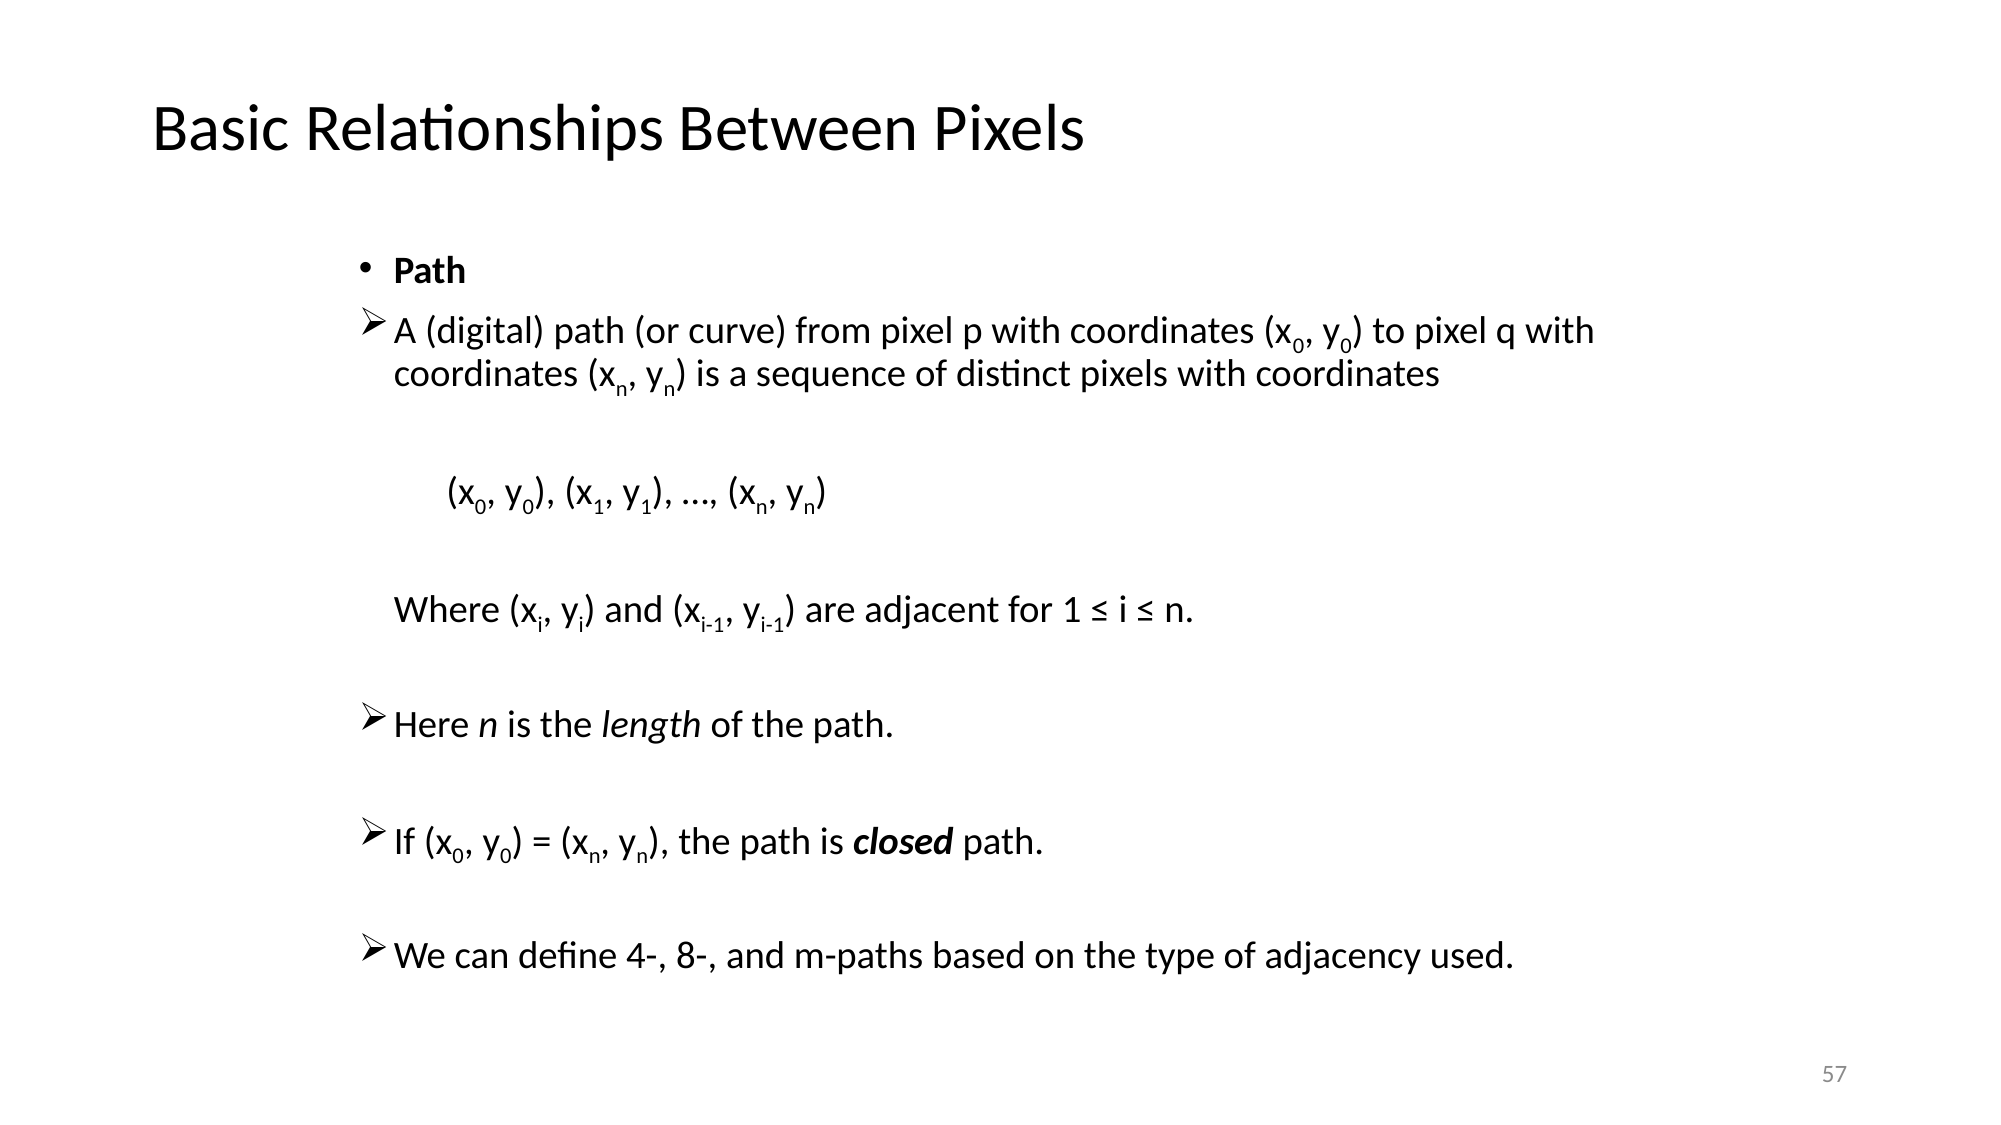

# Basic Relationships Between Pixels
Path
A (digital) path (or curve) from pixel p with coordinates (x0, y0) to pixel q with coordinates (xn, yn) is a sequence of distinct pixels with coordinates

          (x0, y0), (x1, y1), …, (xn, yn)

    Where (xi, yi) and (xi-1, yi-1) are adjacent for 1 ≤ i ≤ n.

Here n is the length of the path.

If (x0, y0) = (xn, yn), the path is closed path.

We can define 4-, 8-, and m-paths based on the type of adjacency used.

57